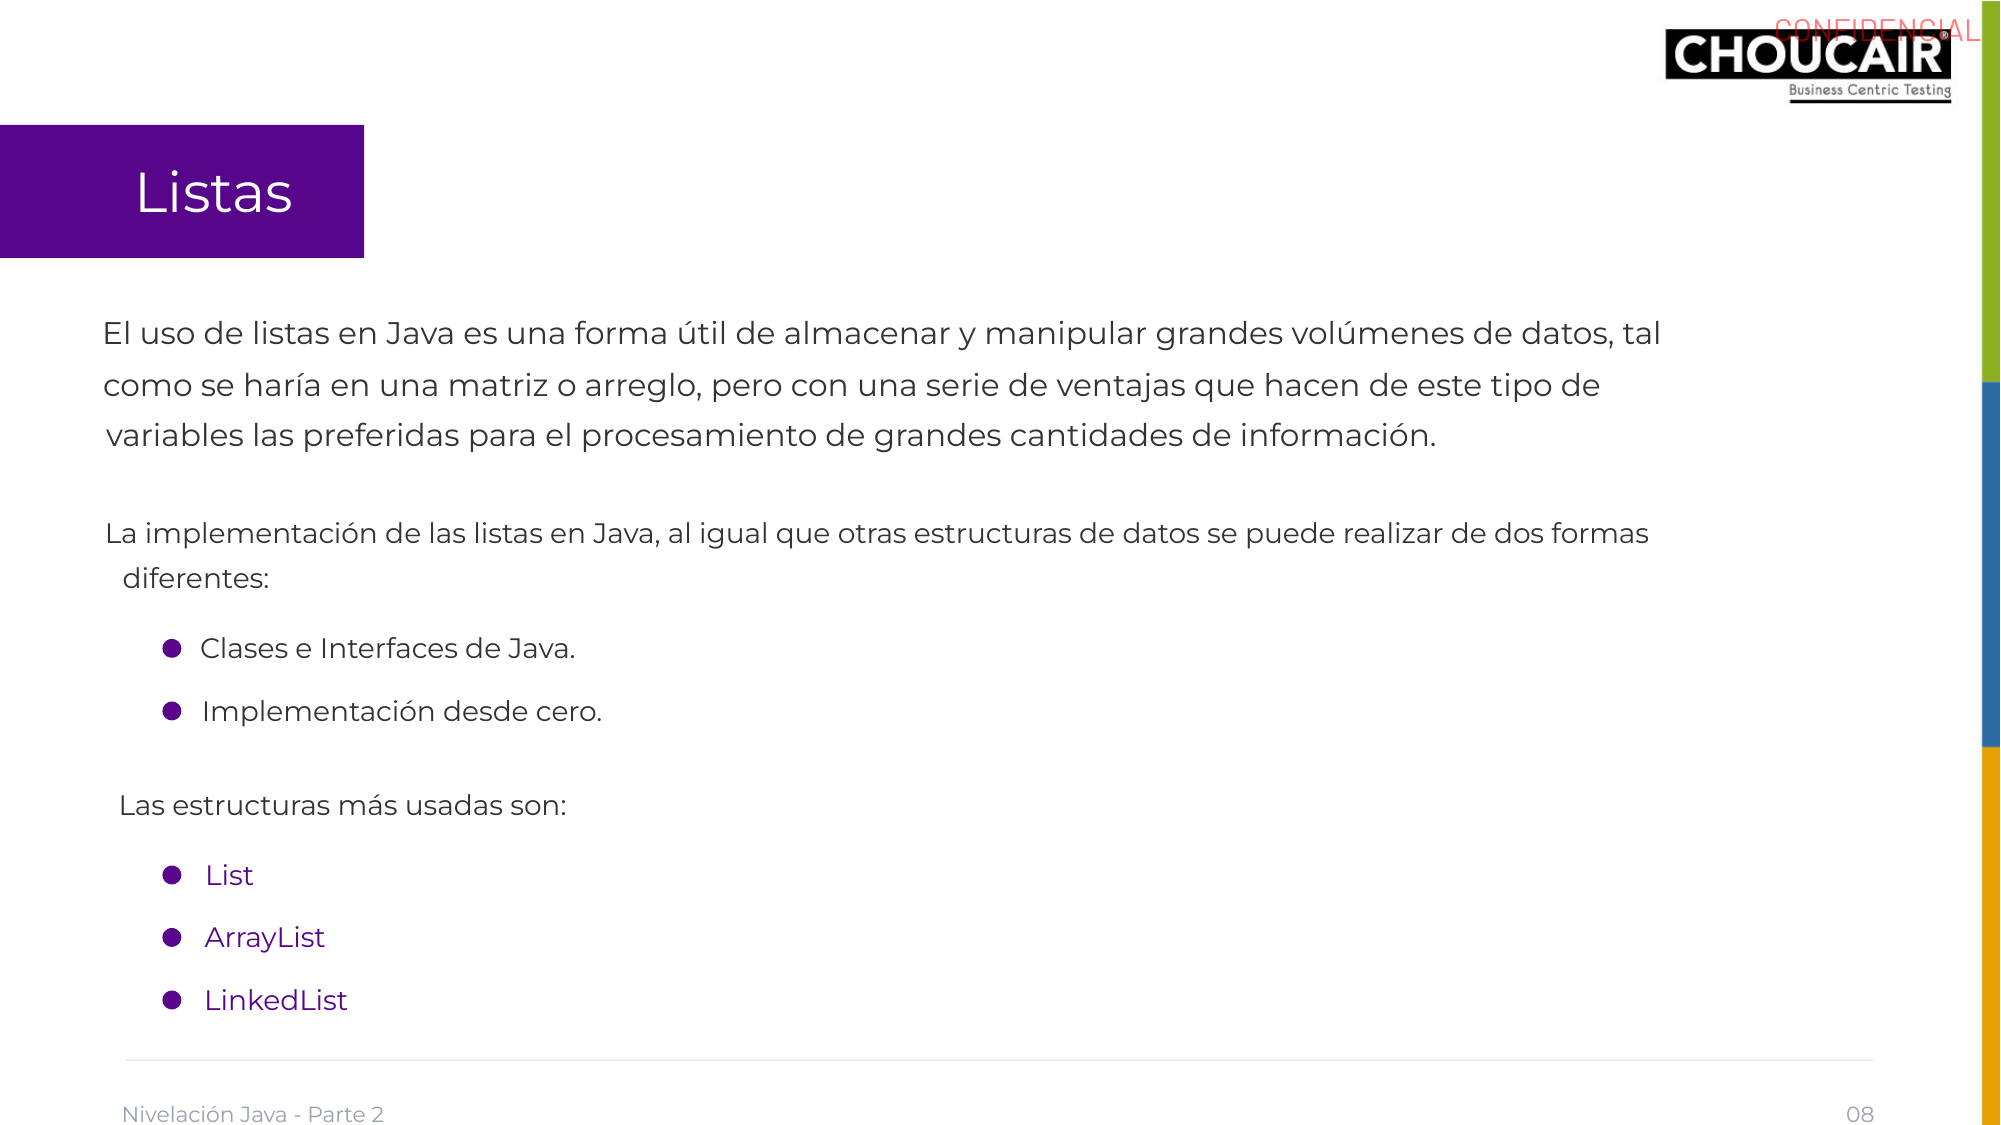

Listas
El uso de listas en Java es una forma útil de almacenar y manipular grandes volúmenes de datos, tal
como se haría en una matriz o arreglo, pero con una serie de ventajas que hacen de este tipo de
variables las preferidas para el procesamiento de grandes cantidades de información.
La implementación de las listas en Java, al igual que otras estructuras de datos se puede realizar de dos formas
diferentes:
Clases e Interfaces de Java.

Implementación desde cero.

Las estructuras más usadas son:
List

ArrayList

LinkedList

Nivelación Java - Parte 2
08